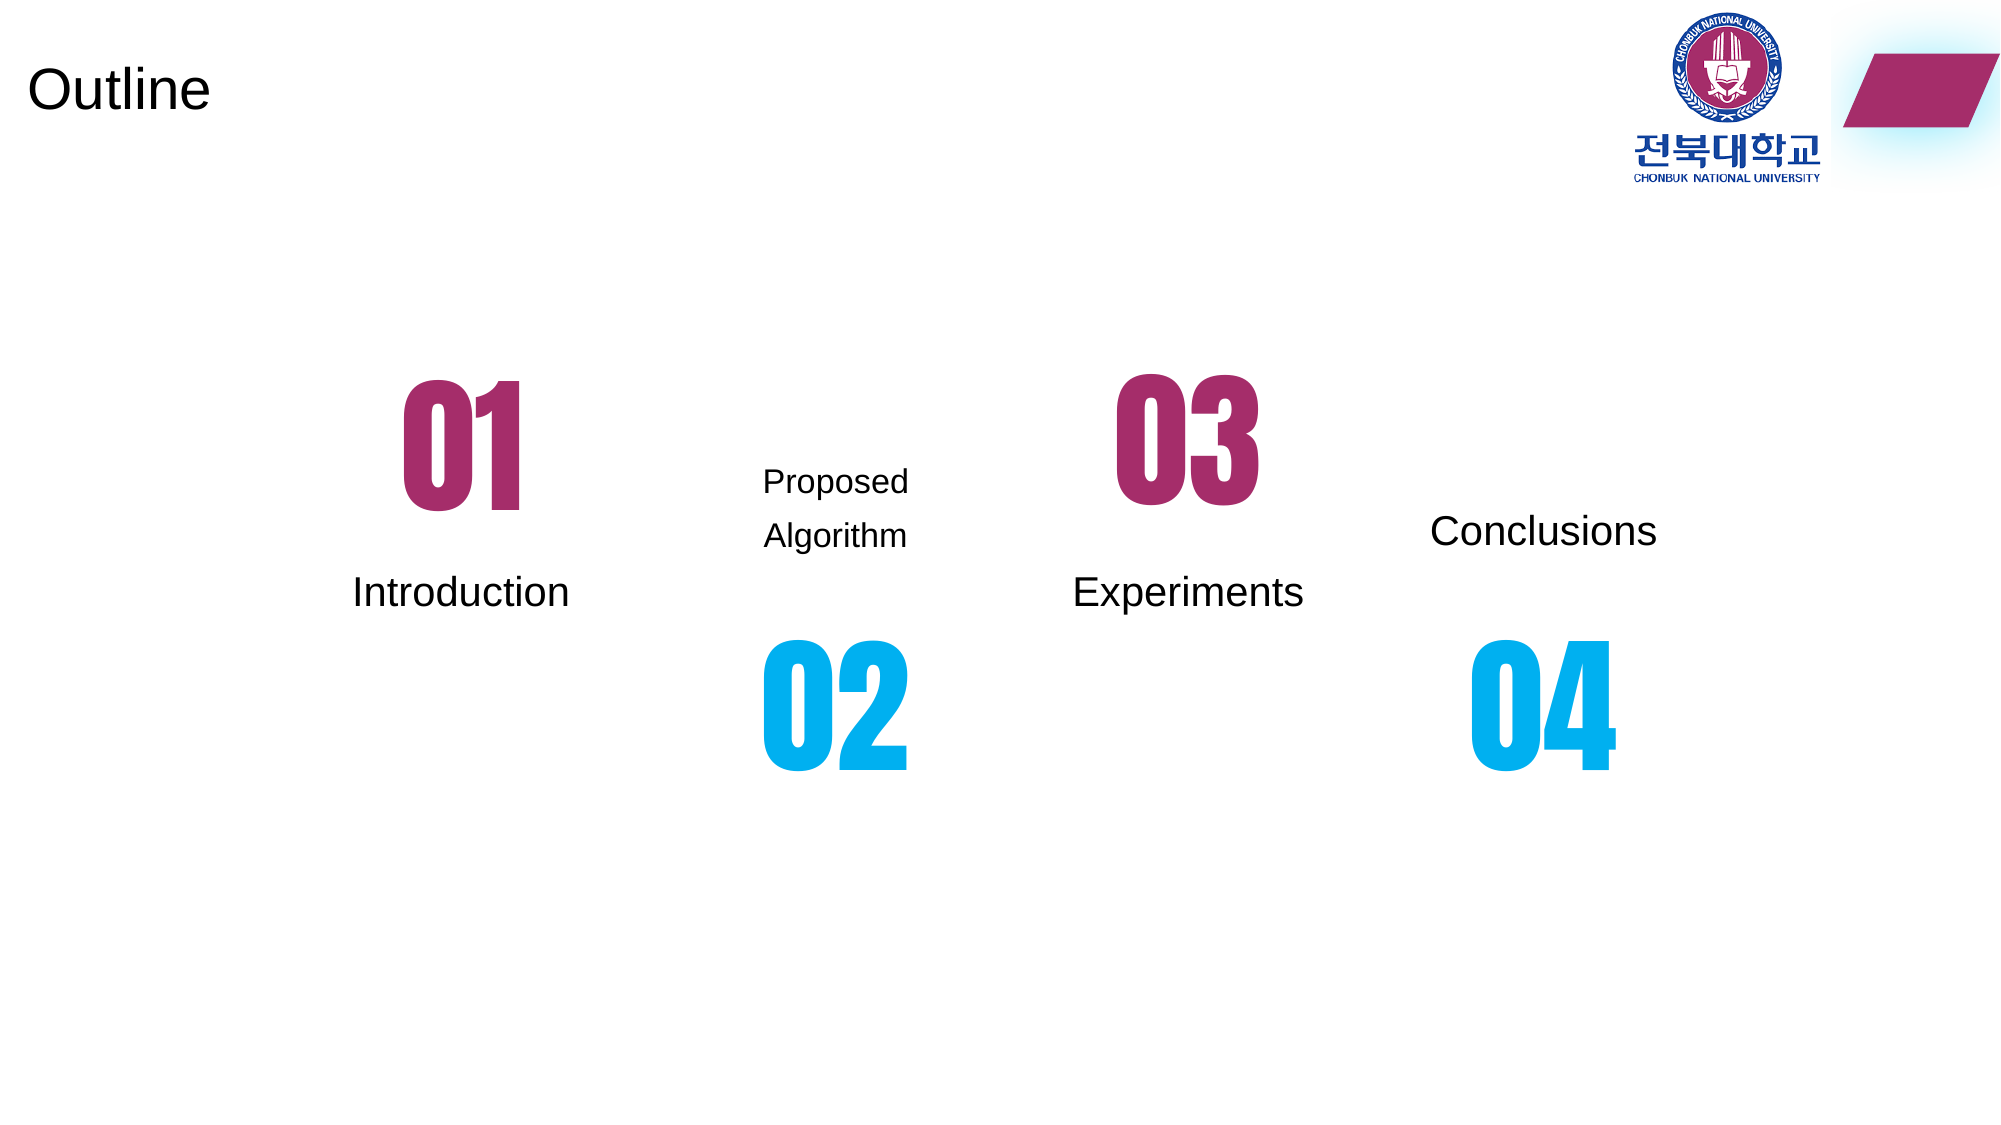

# Outline
Proposed
Algorithm
Conclusions
Experiments
Introduction